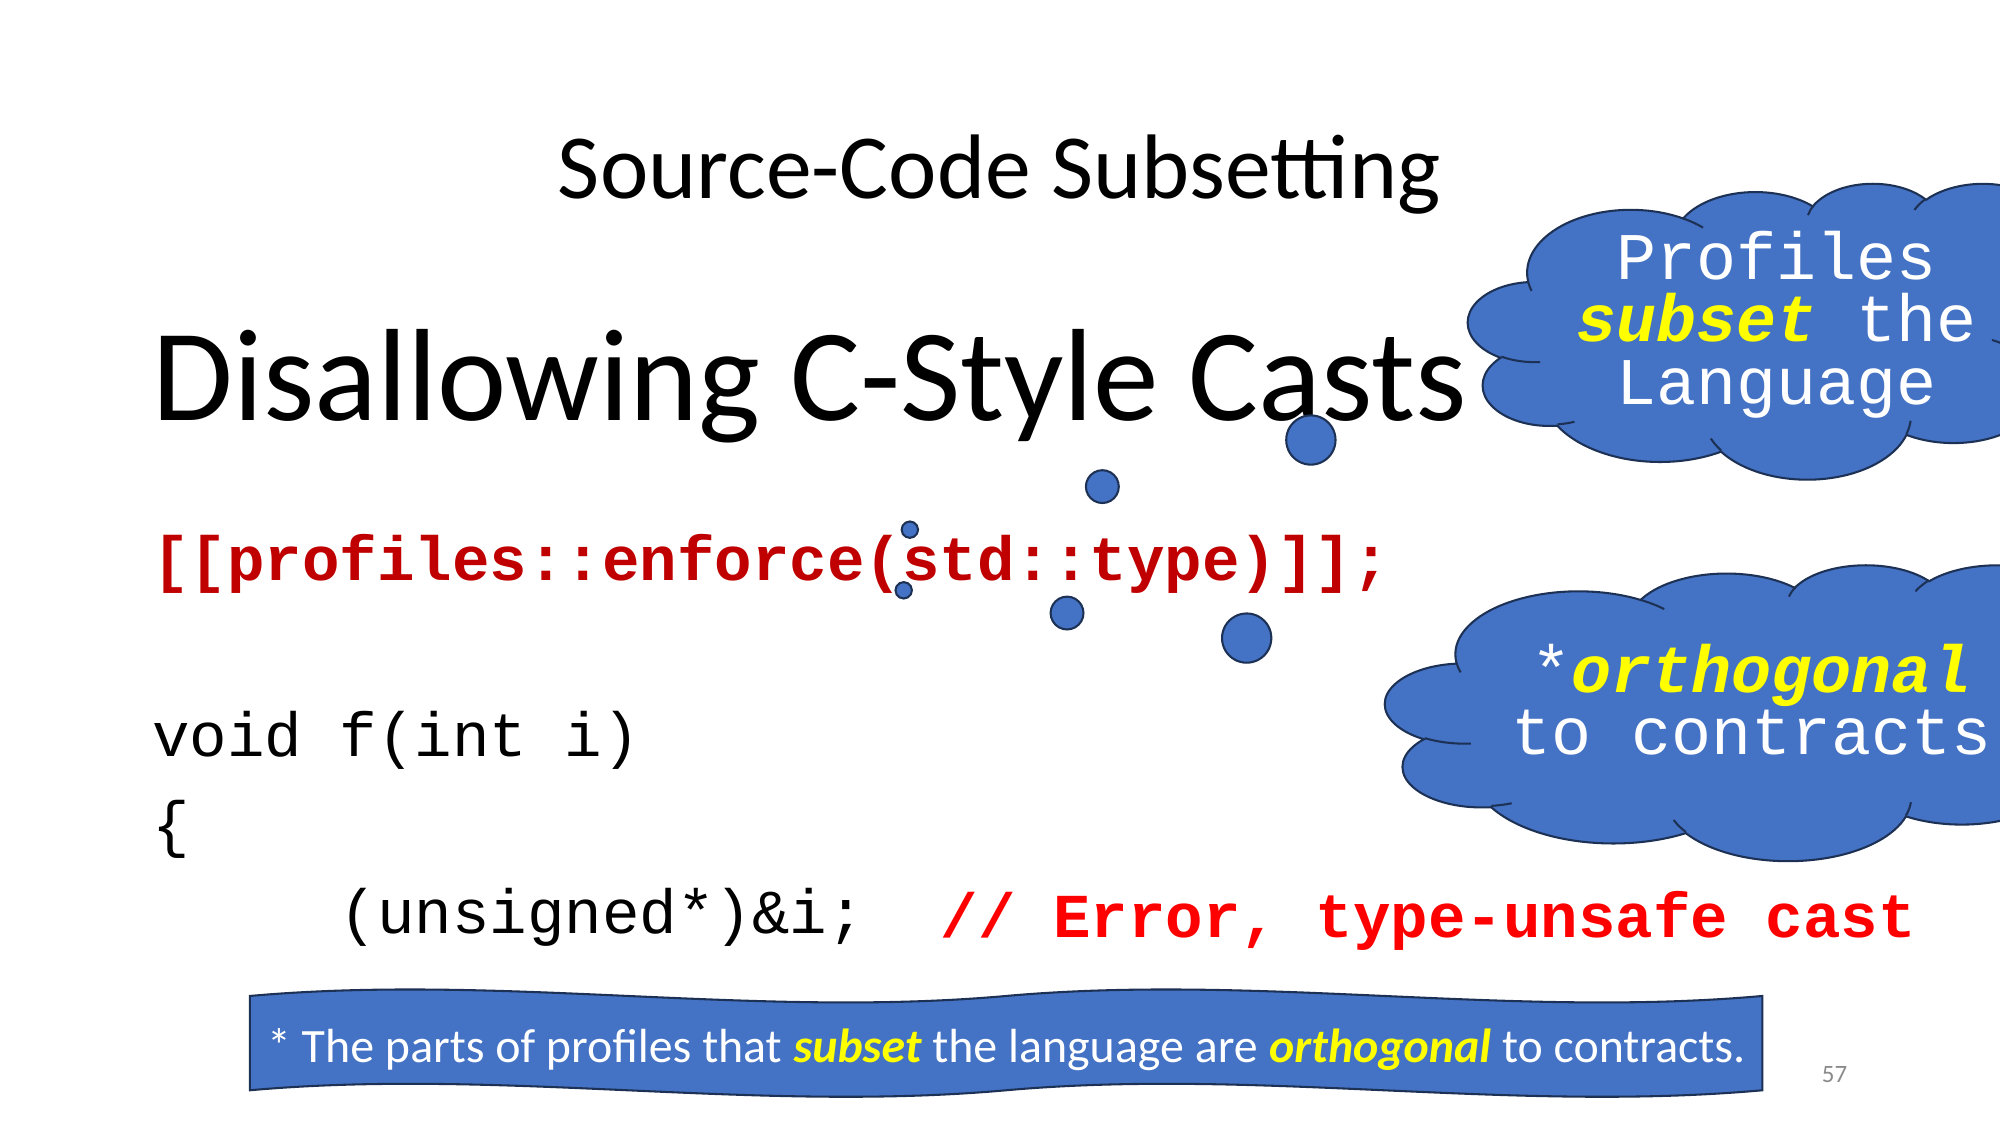

# Source-Code Subsetting
Profiles subset the Language
Disallowing C-Style Casts

[[profiles::enforce(std::type)]];

void f(int i)
{
     (unsigned*)&i;
*orthogonal to contracts
// Error, type-unsafe cast
* The parts of profiles that subset the language are orthogonal to contracts.
57